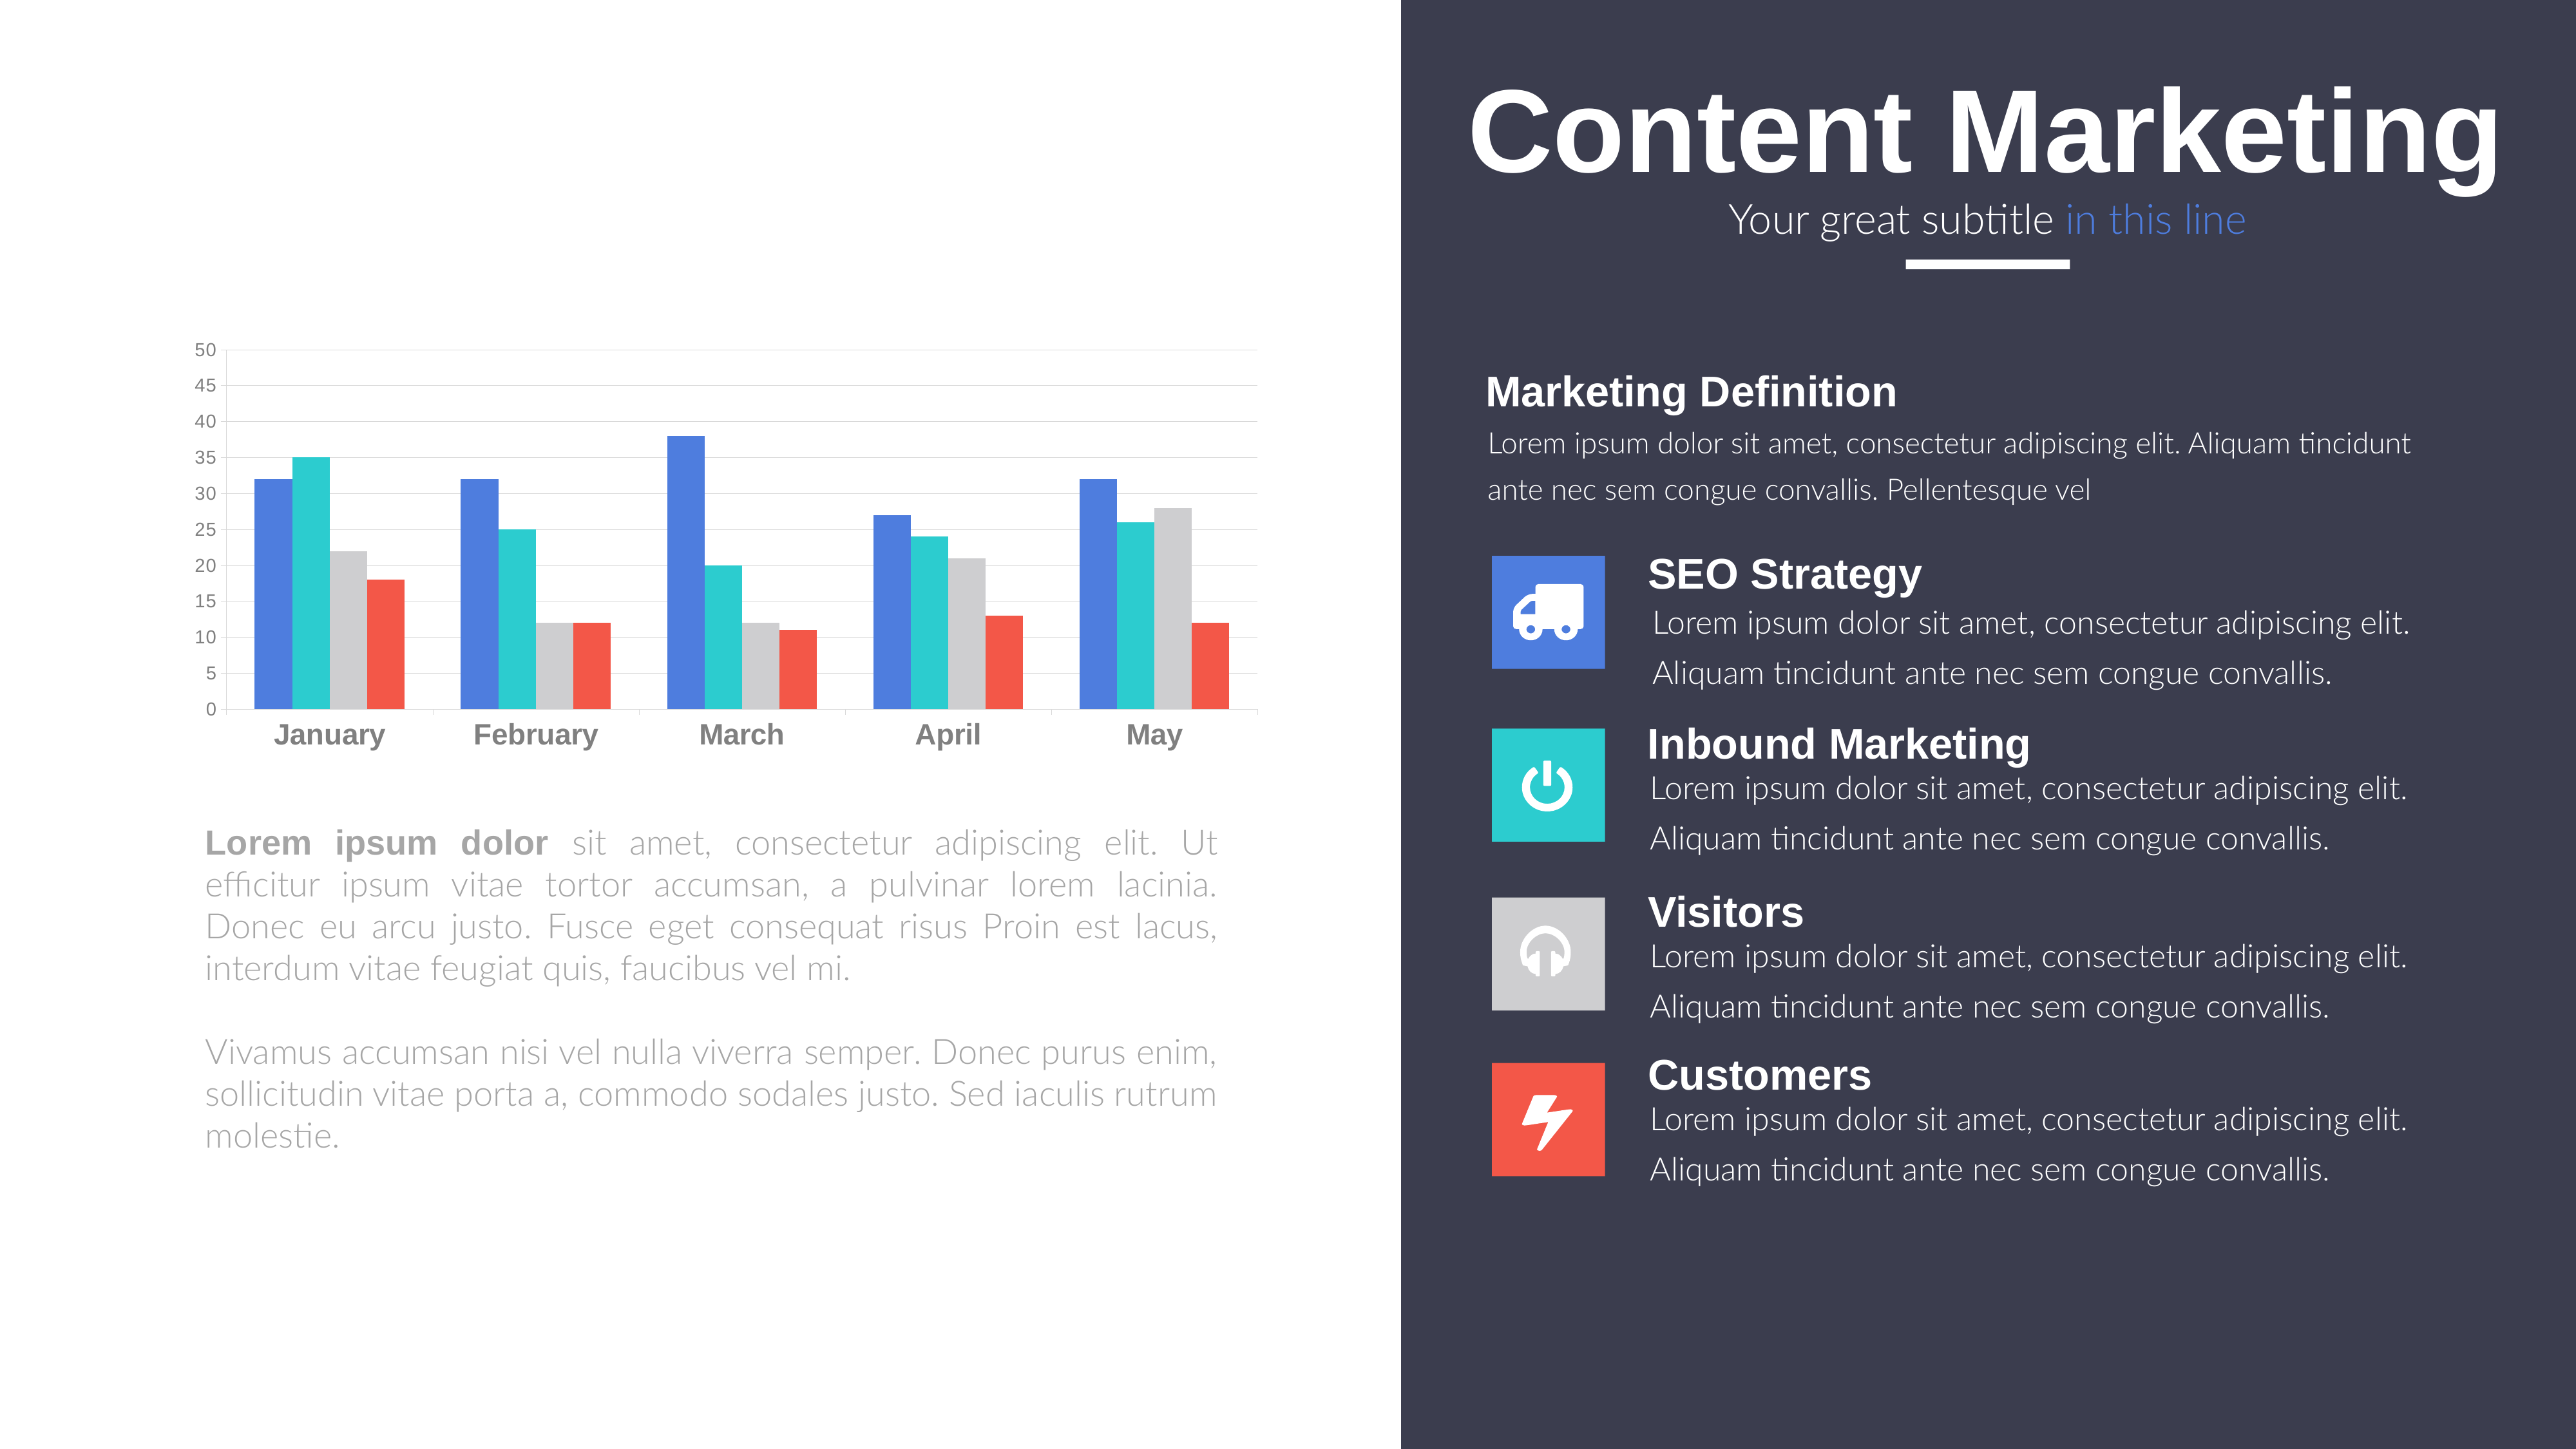

Content Marketing
Your great subtitle in this line

### Chart

| Category | Series 1 | Series 3 | Series 2 | Series 4 |
|---|---|---|---|---|
| January | 32.0 | 35.0 | 22.0 | 18.0 |
| February | 32.0 | 25.0 | 12.0 | 12.0 |
| March | 38.0 | 20.0 | 12.0 | 11.0 |
| April | 27.0 | 24.0 | 21.0 | 13.0 |
| May | 32.0 | 26.0 | 28.0 | 12.0 |
Marketing Definition
Lorem ipsum dolor sit amet, consectetur adipiscing elit. Aliquam tincidunt ante nec sem congue convallis. Pellentesque vel
SEO Strategy
Lorem ipsum dolor sit amet, consectetur adipiscing elit. Aliquam tincidunt ante nec sem congue convallis.

Inbound Marketing
Lorem ipsum dolor sit amet, consectetur adipiscing elit. Aliquam tincidunt ante nec sem congue convallis.

Lorem ipsum dolor sit amet, consectetur adipiscing elit. Ut efficitur ipsum vitae tortor accumsan, a pulvinar lorem lacinia. Donec eu arcu justo. Fusce eget consequat risus Proin est lacus, interdum vitae feugiat quis, faucibus vel mi.

Vivamus accumsan nisi vel nulla viverra semper. Donec purus enim, sollicitudin vitae porta a, commodo sodales justo. Sed iaculis rutrum molestie.
Visitors
Lorem ipsum dolor sit amet, consectetur adipiscing elit. Aliquam tincidunt ante nec sem congue convallis.

Customers
Lorem ipsum dolor sit amet, consectetur adipiscing elit. Aliquam tincidunt ante nec sem congue convallis.